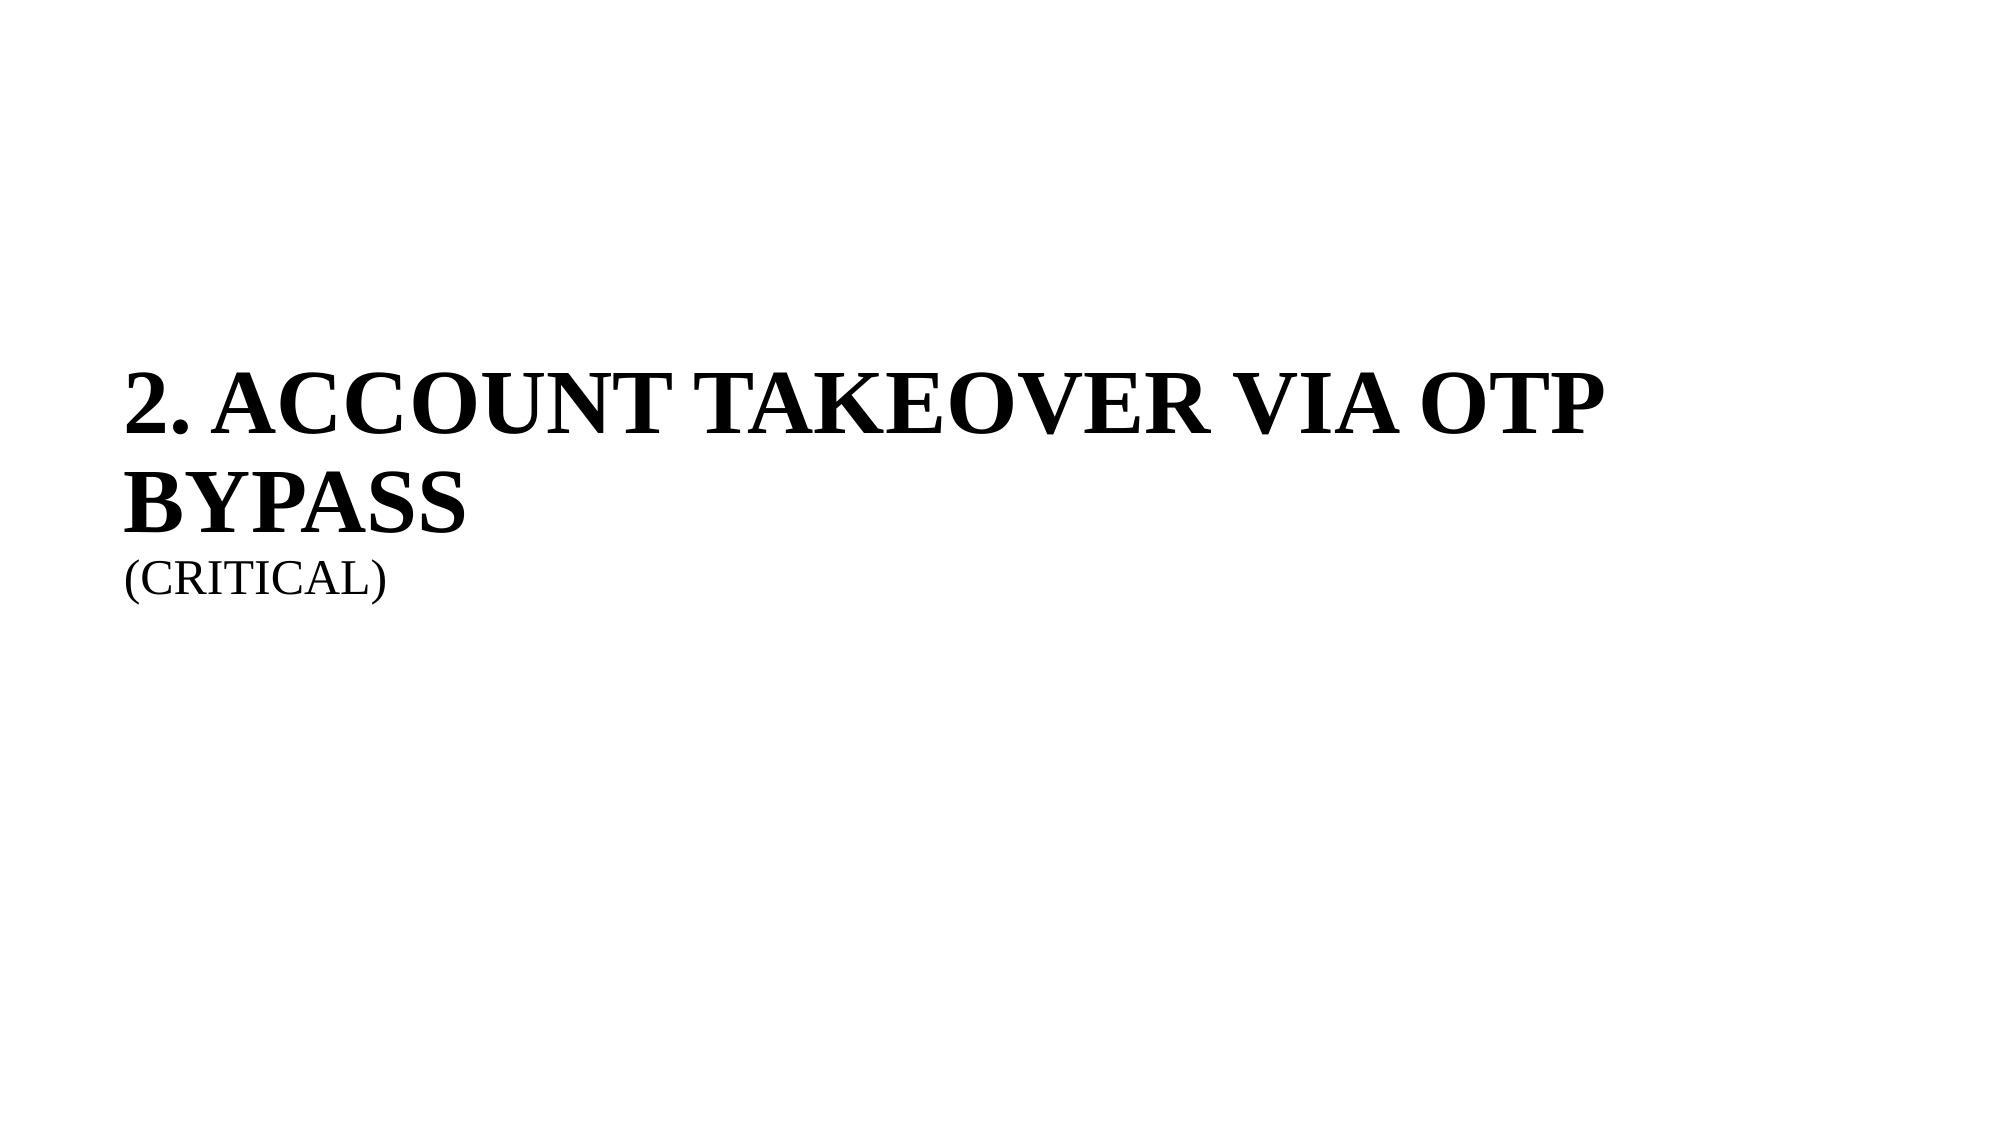

# 2. ACCOUNT TAKEOVER VIA OTP BYPASS (CRITICAL)